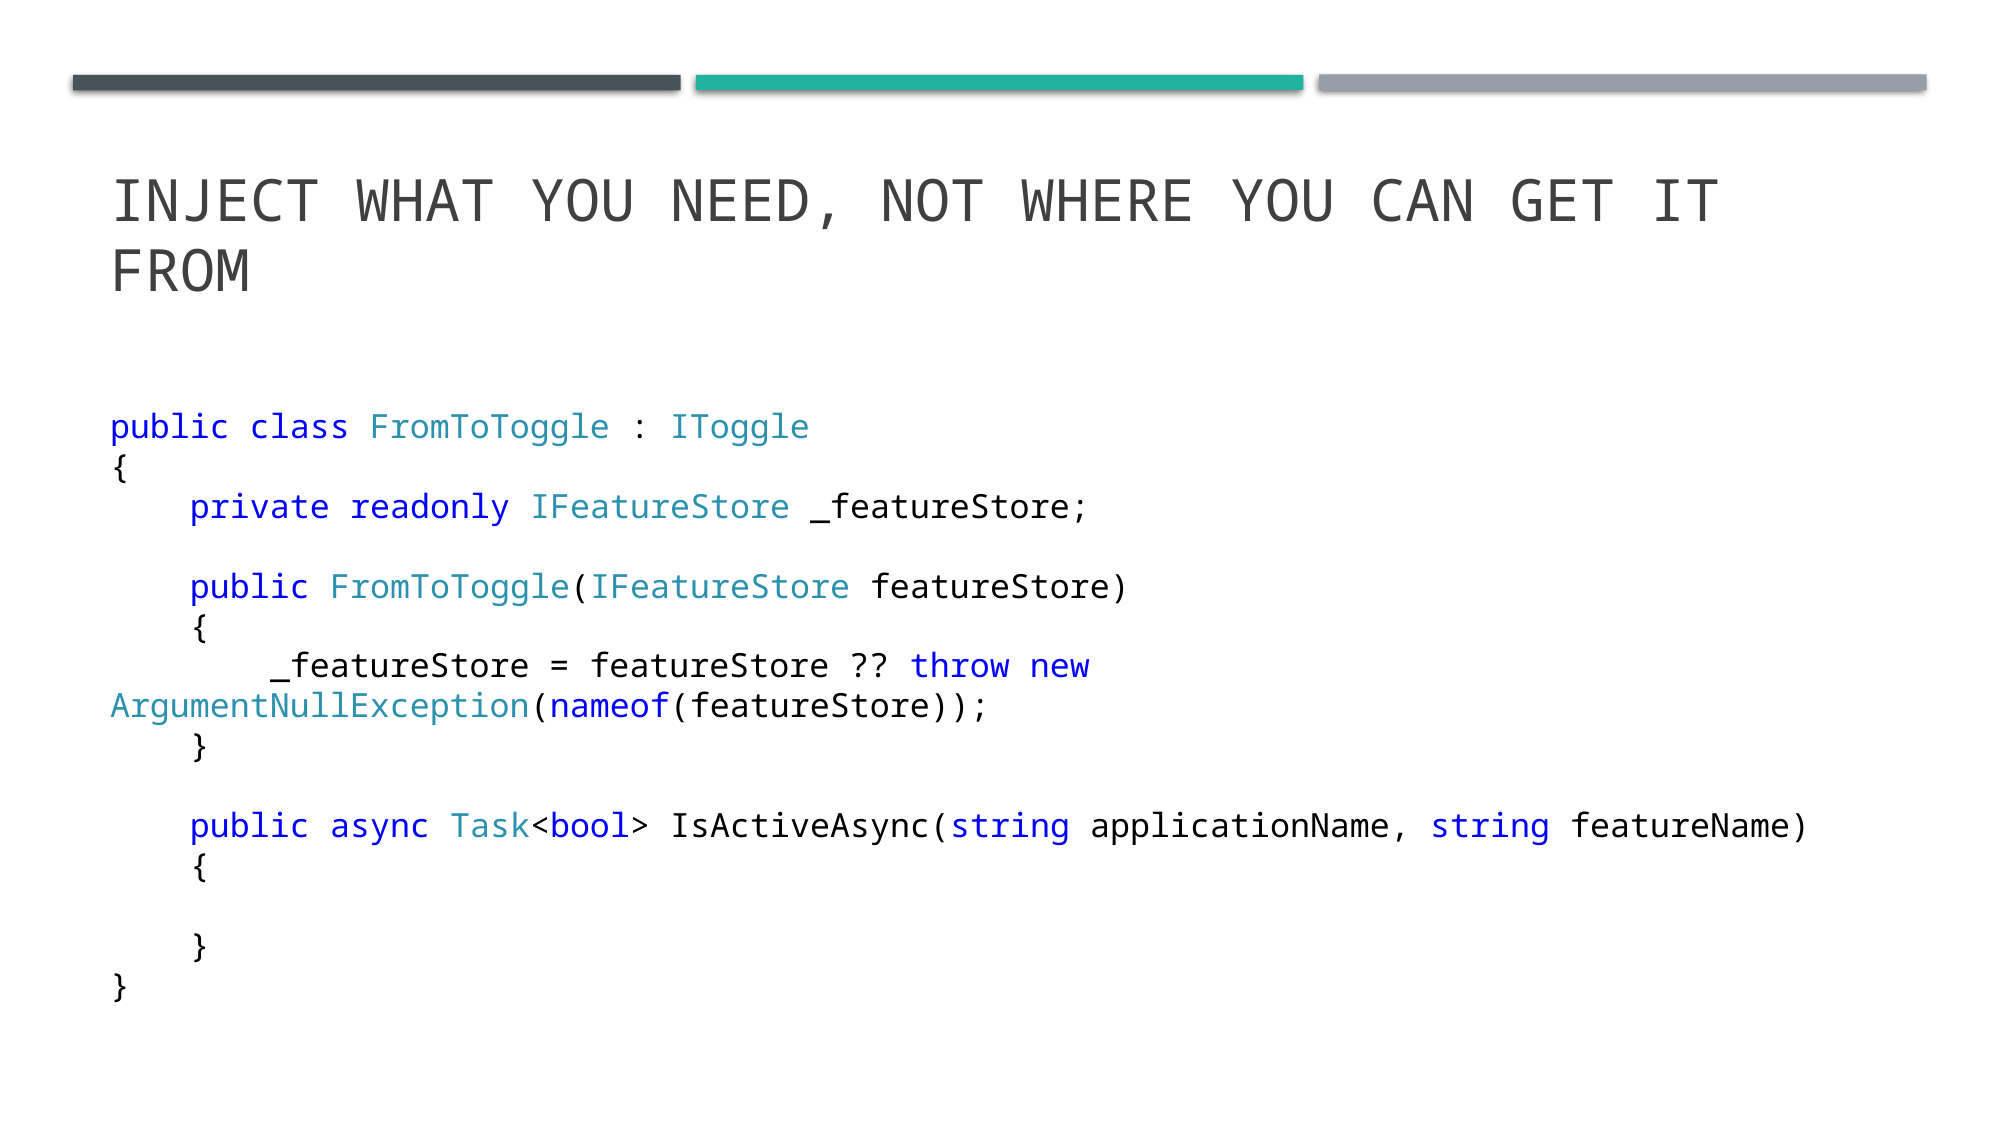

# Inject what you need, not where you can get it from
public class FromToToggle : IToggle
{
    private readonly IFeatureStore _featureStore;

    public FromToToggle(IFeatureStore featureStore)
    {
        _featureStore = featureStore ?? throw new ArgumentNullException(nameof(featureStore));
    }

    public async Task<bool> IsActiveAsync(string applicationName, string featureName)
    {

    }
}